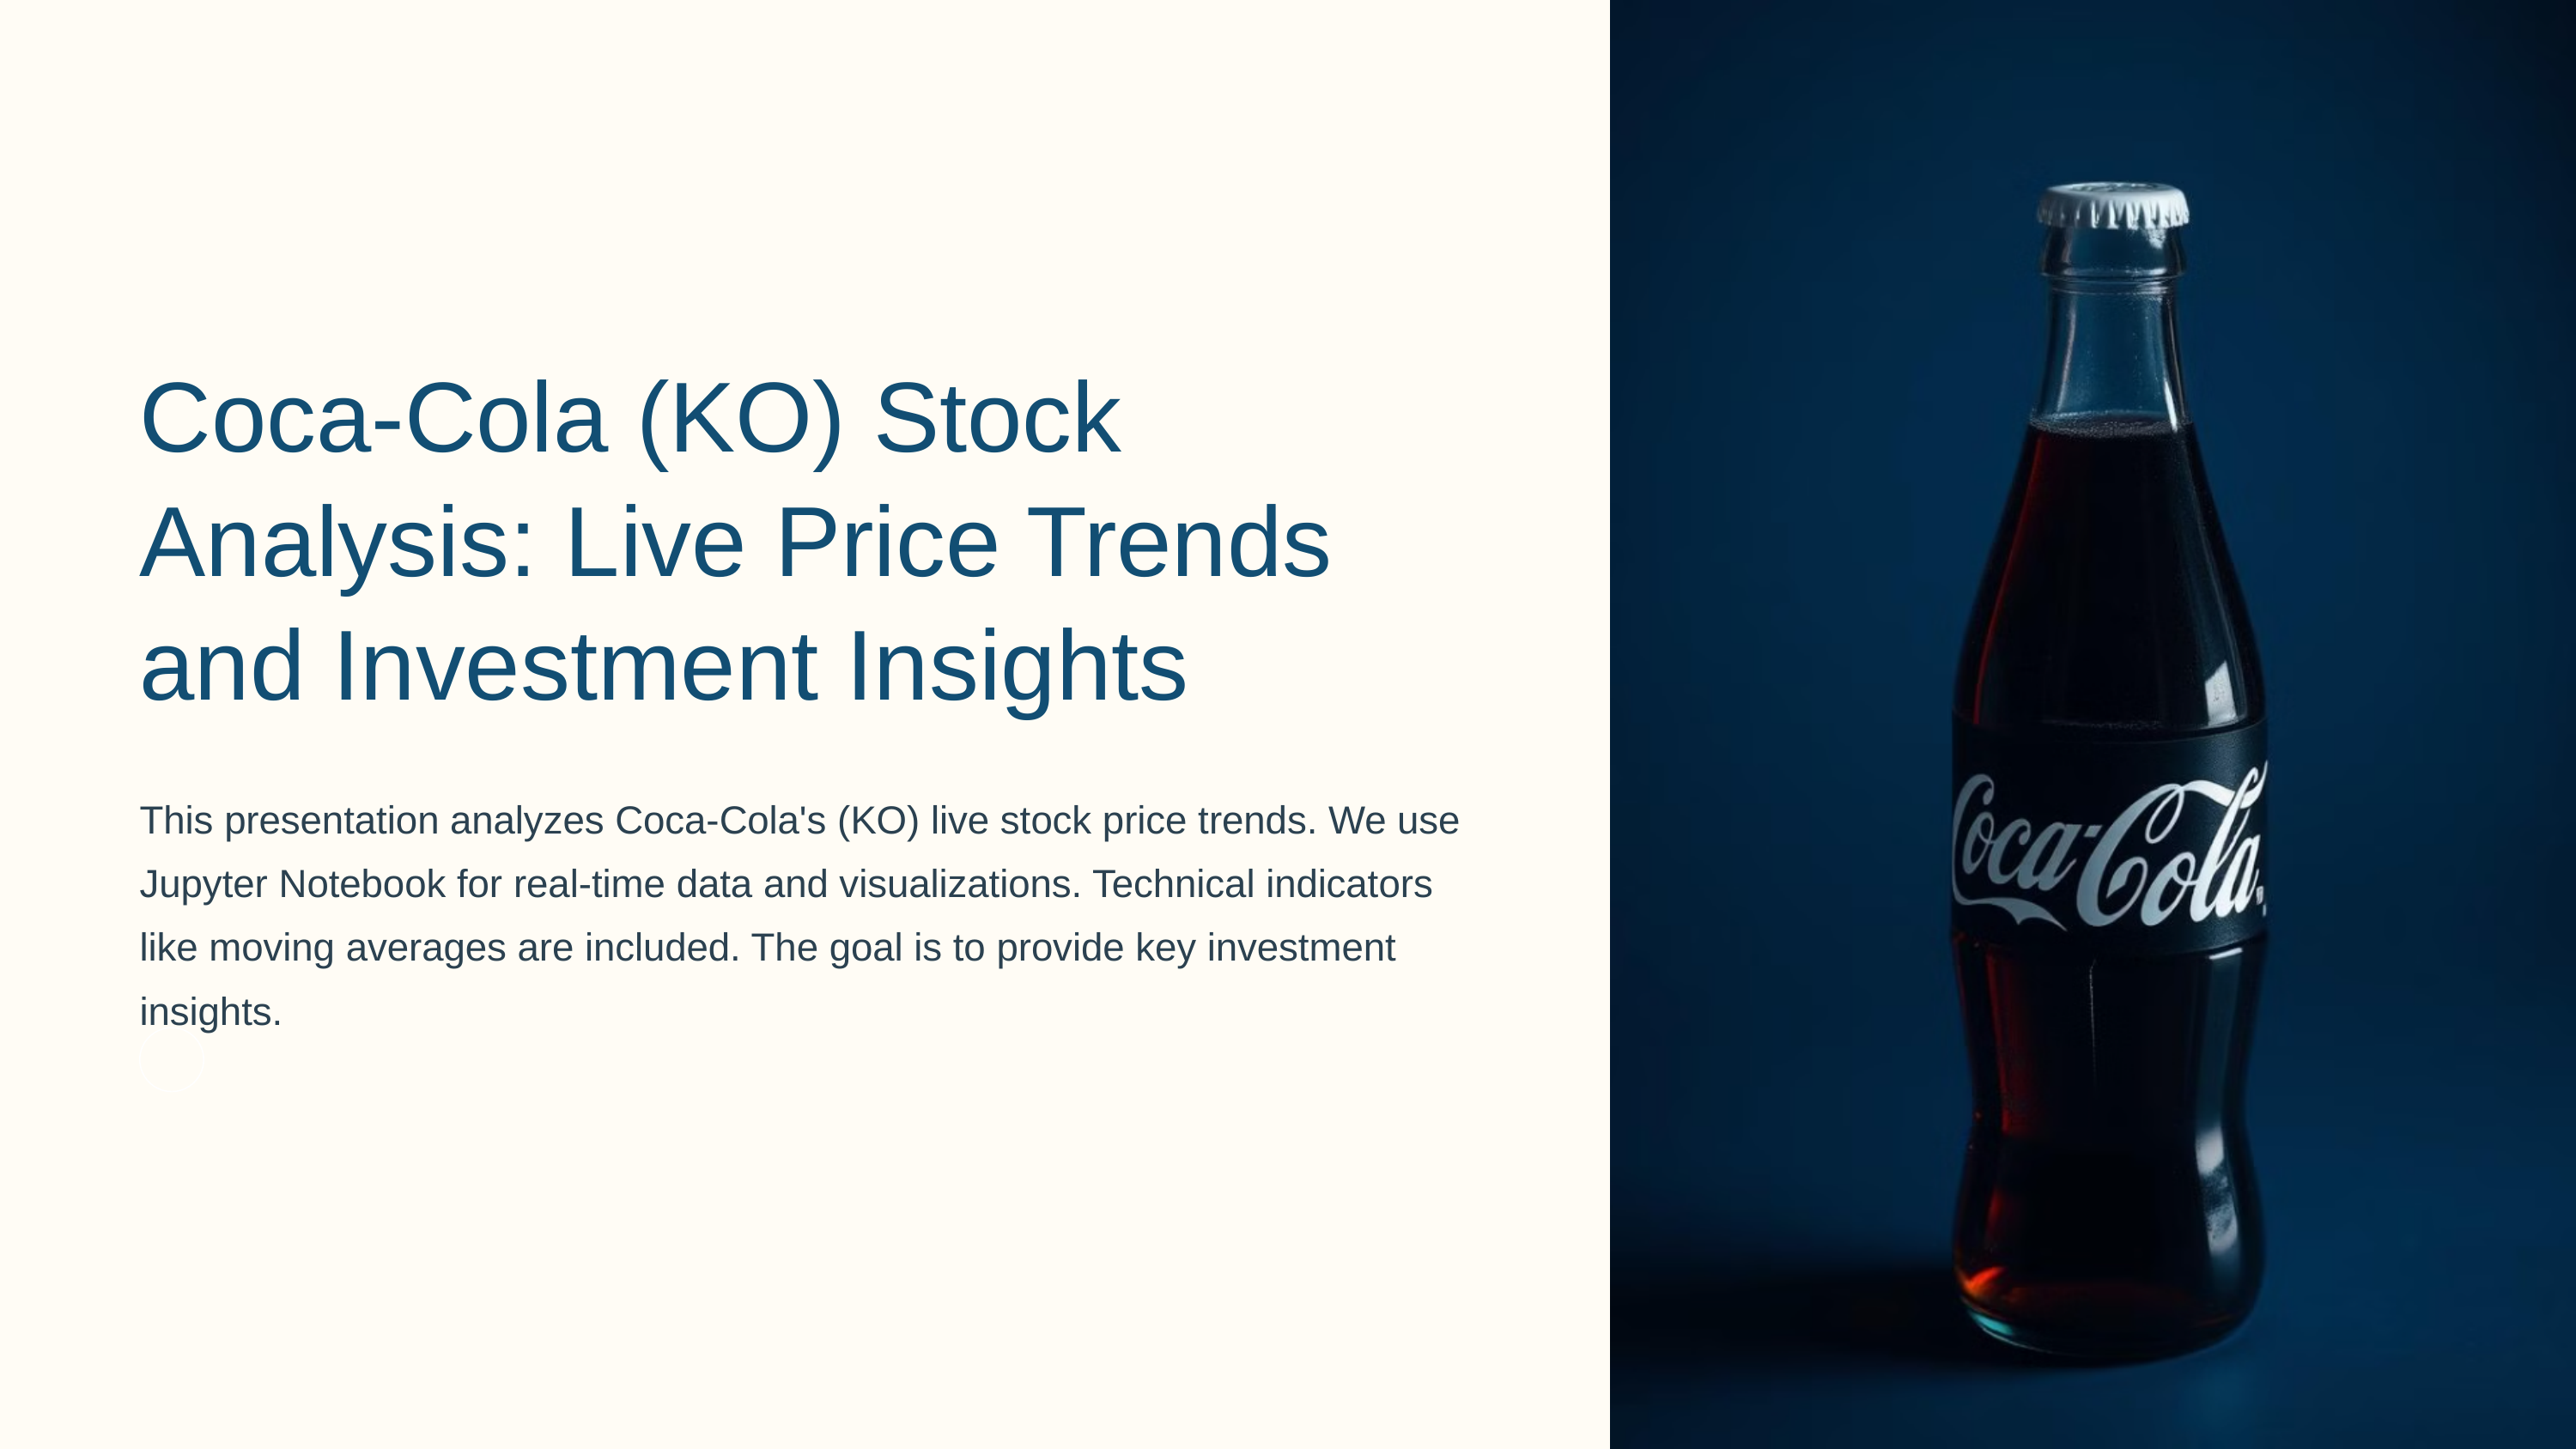

Coca-Cola (KO) Stock Analysis: Live Price Trends and Investment Insights

This presentation analyzes Coca-Cola's (KO) live stock price trends. We use Jupyter Notebook for real-time data and visualizations. Technical indicators like moving averages are included. The goal is to provide key investment insights.